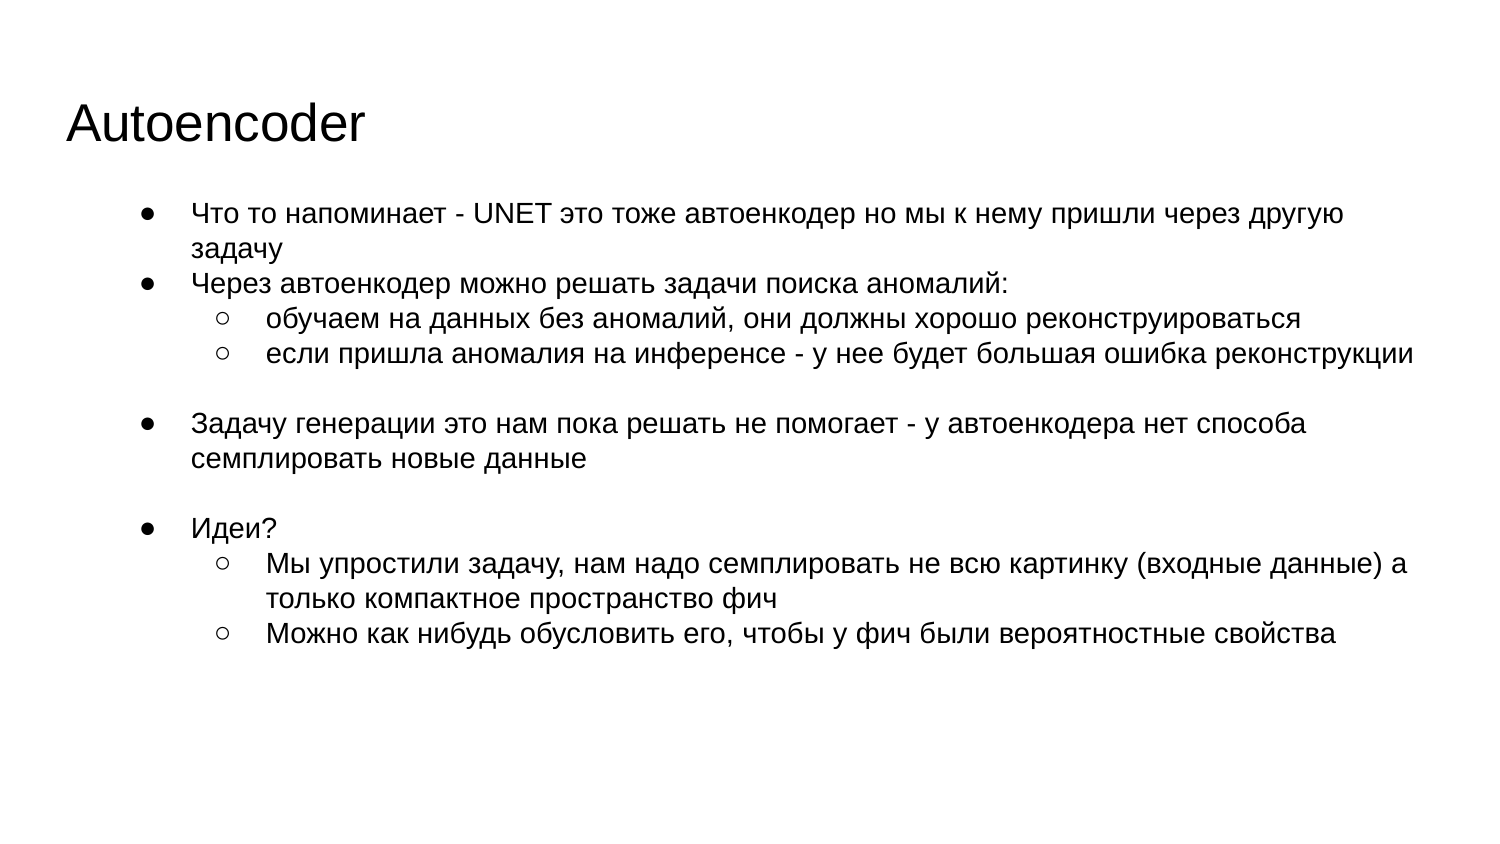

# Autoencoder

Что то напоминает - UNET это тоже автоенкодер но мы к нему пришли через другую задачу
Через автоенкодер можно решать задачи поиска аномалий:
обучаем на данных без аномалий, они должны хорошо реконструироваться
если пришла аномалия на инференсе - у нее будет большая ошибка реконструкции

Задачу генерации это нам пока решать не помогает - у автоенкодера нет способа семплировать новые данные

Идеи?
Мы упростили задачу, нам надо семплировать не всю картинку (входные данные) а только компактное пространство фич
Можно как нибудь обусловить его, чтобы у фич были вероятностные свойства